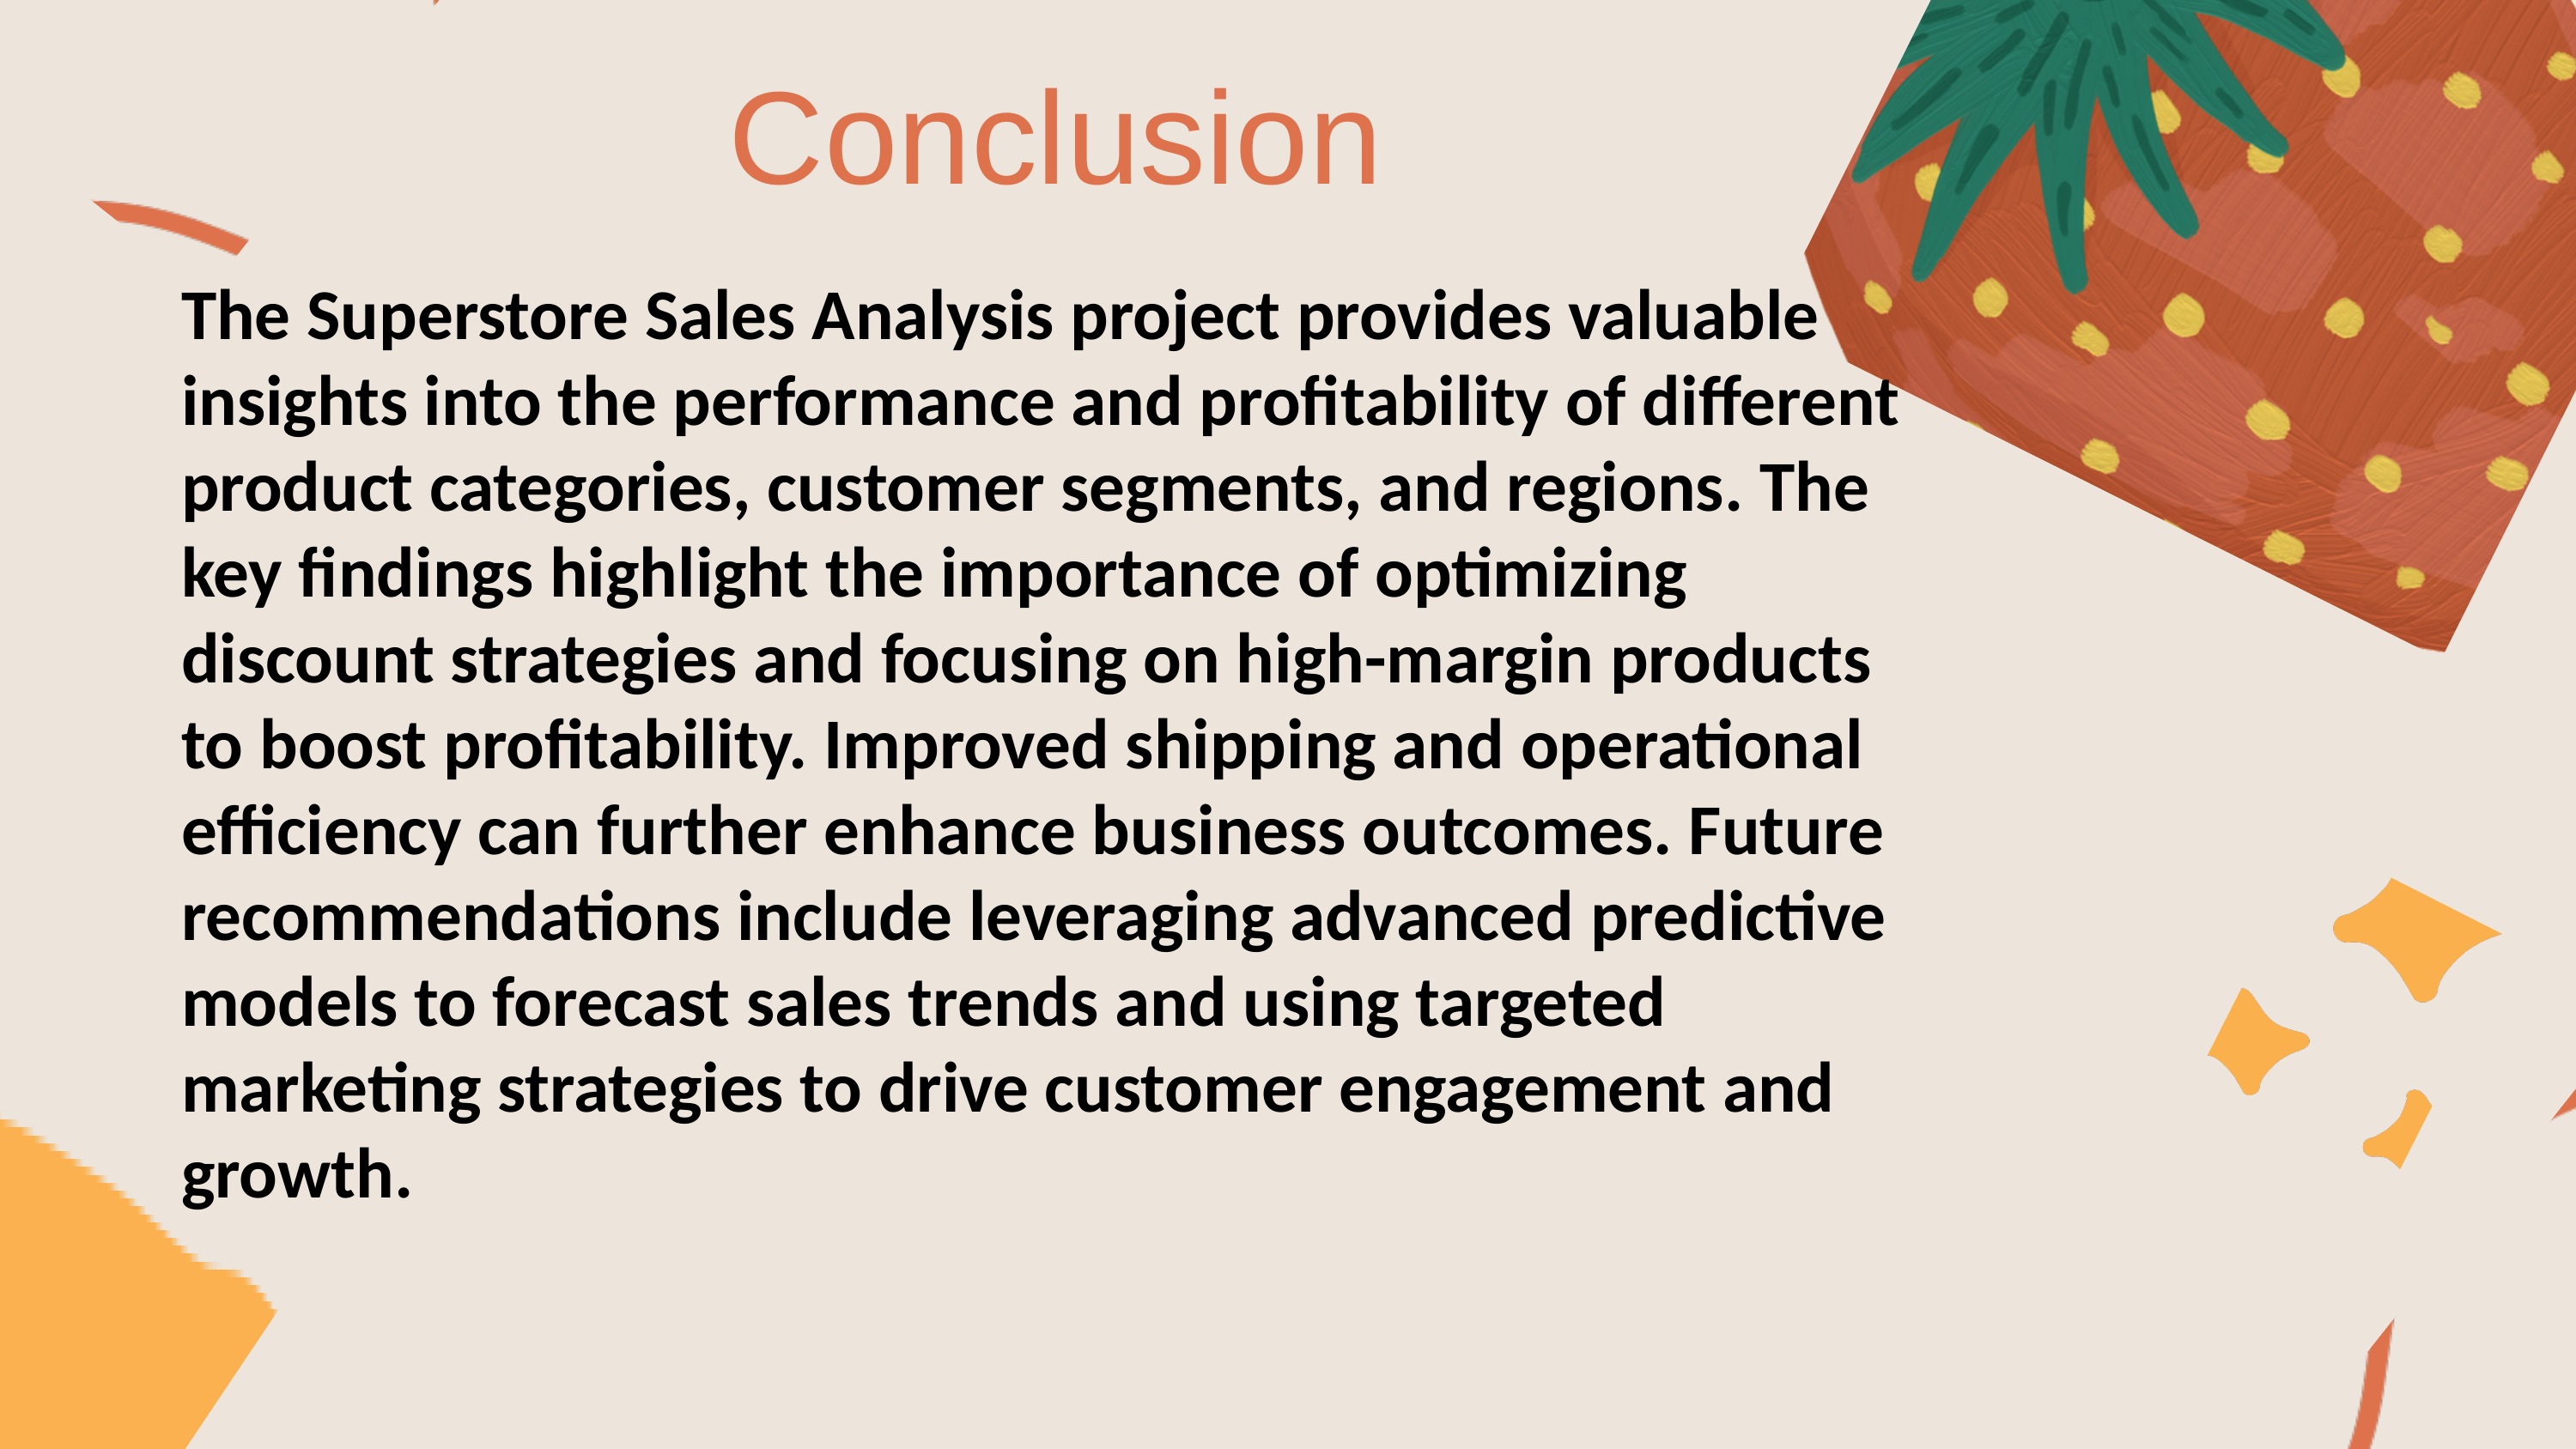

Conclusion
The Superstore Sales Analysis project provides valuable insights into the performance and profitability of different product categories, customer segments, and regions. The key findings highlight the importance of optimizing discount strategies and focusing on high-margin products to boost profitability. Improved shipping and operational efficiency can further enhance business outcomes. Future recommendations include leveraging advanced predictive models to forecast sales trends and using targeted marketing strategies to drive customer engagement and growth.